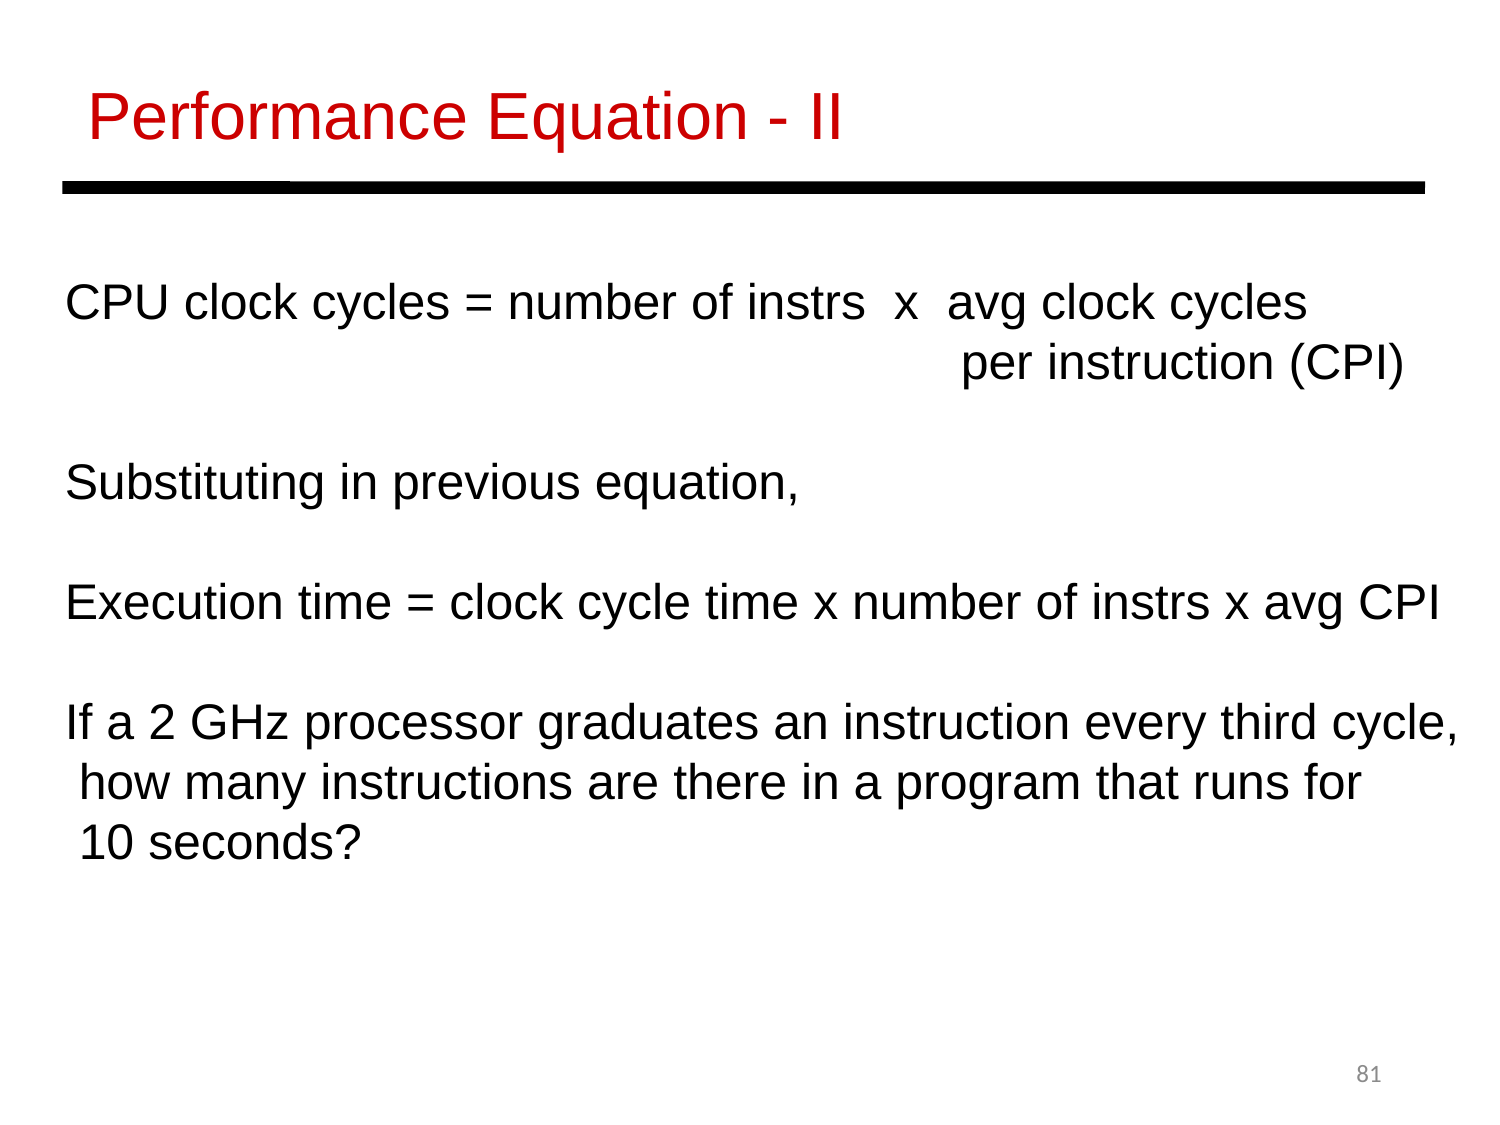

Performance Equation - II

CPU clock cycles = number of instrs  x  avg clock cycles
                                                                per instruction (CPI)

Substituting in previous equation,

Execution time = clock cycle time x number of instrs x avg CPI

If a 2 GHz processor graduates an instruction every third cycle,
 how many instructions are there in a program that runs for
 10 seconds?
81